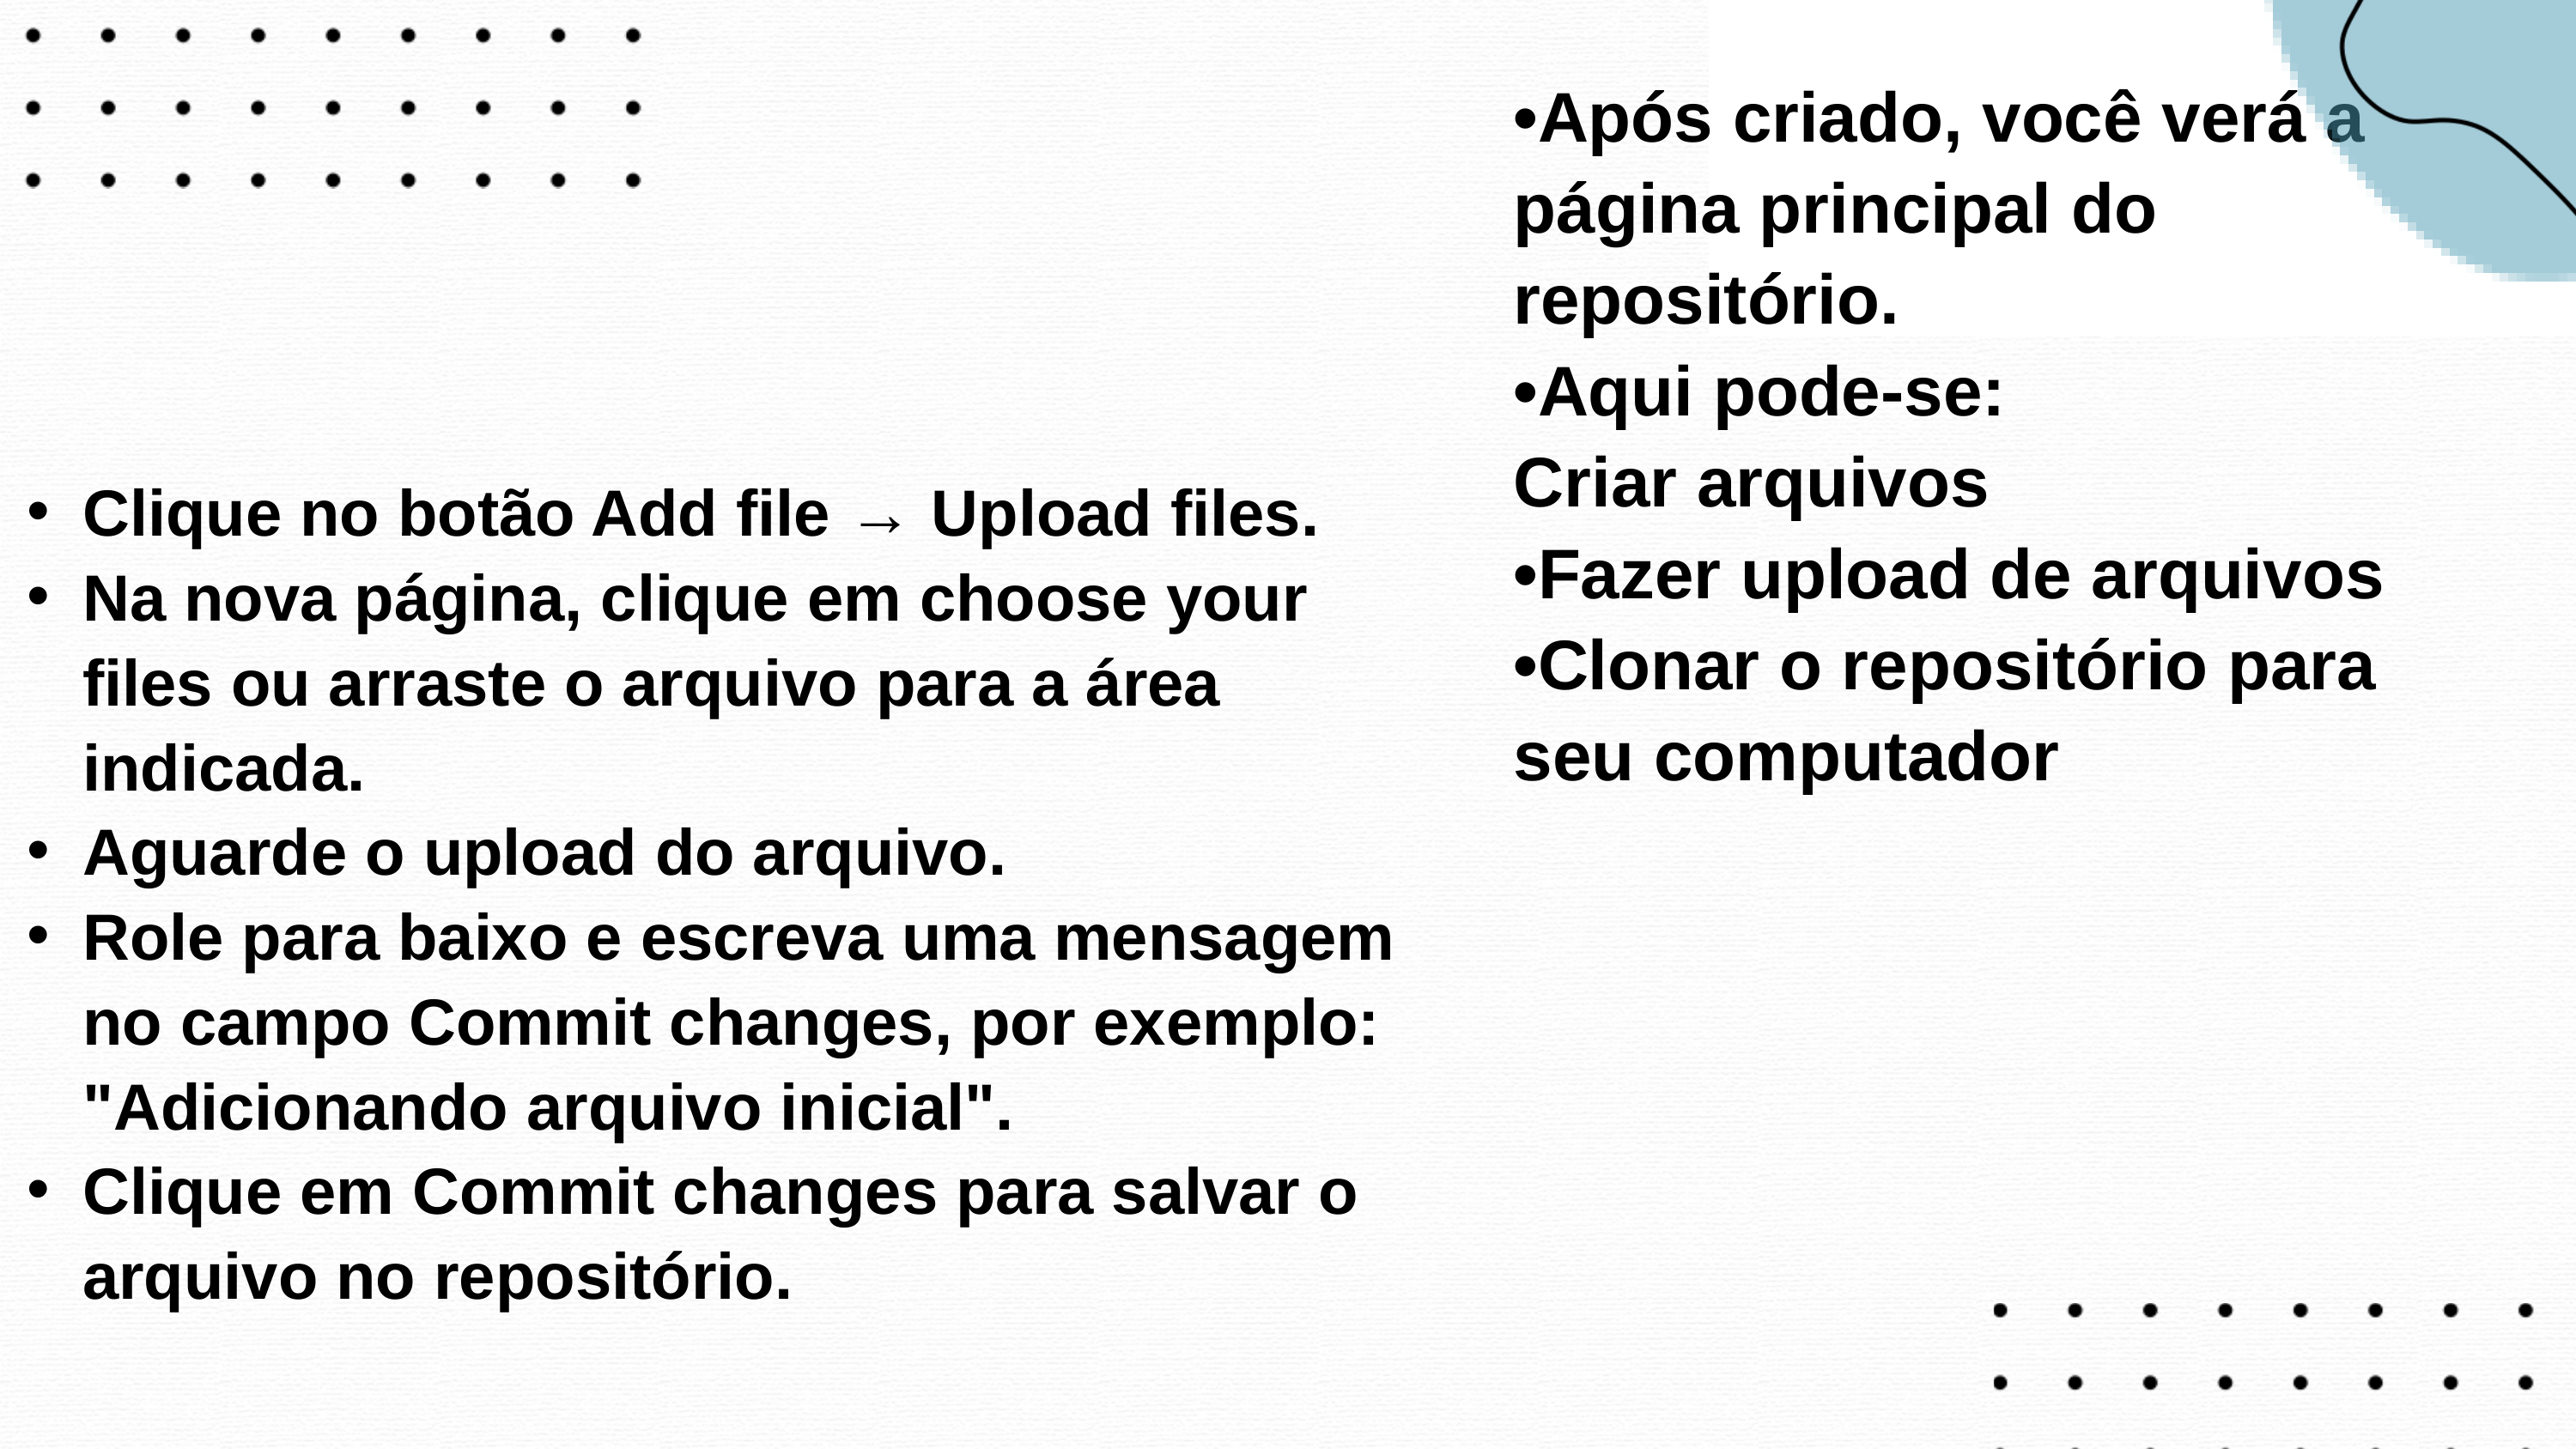

•Após criado, você verá a página principal do repositório.
•Aqui pode-se:
Criar arquivos
•Fazer upload de arquivos
•Clonar o repositório para seu computador
Clique no botão Add file → Upload files.
Na nova página, clique em choose your files ou arraste o arquivo para a área indicada.
Aguarde o upload do arquivo.
Role para baixo e escreva uma mensagem no campo Commit changes, por exemplo: "Adicionando arquivo inicial".
Clique em Commit changes para salvar o arquivo no repositório.